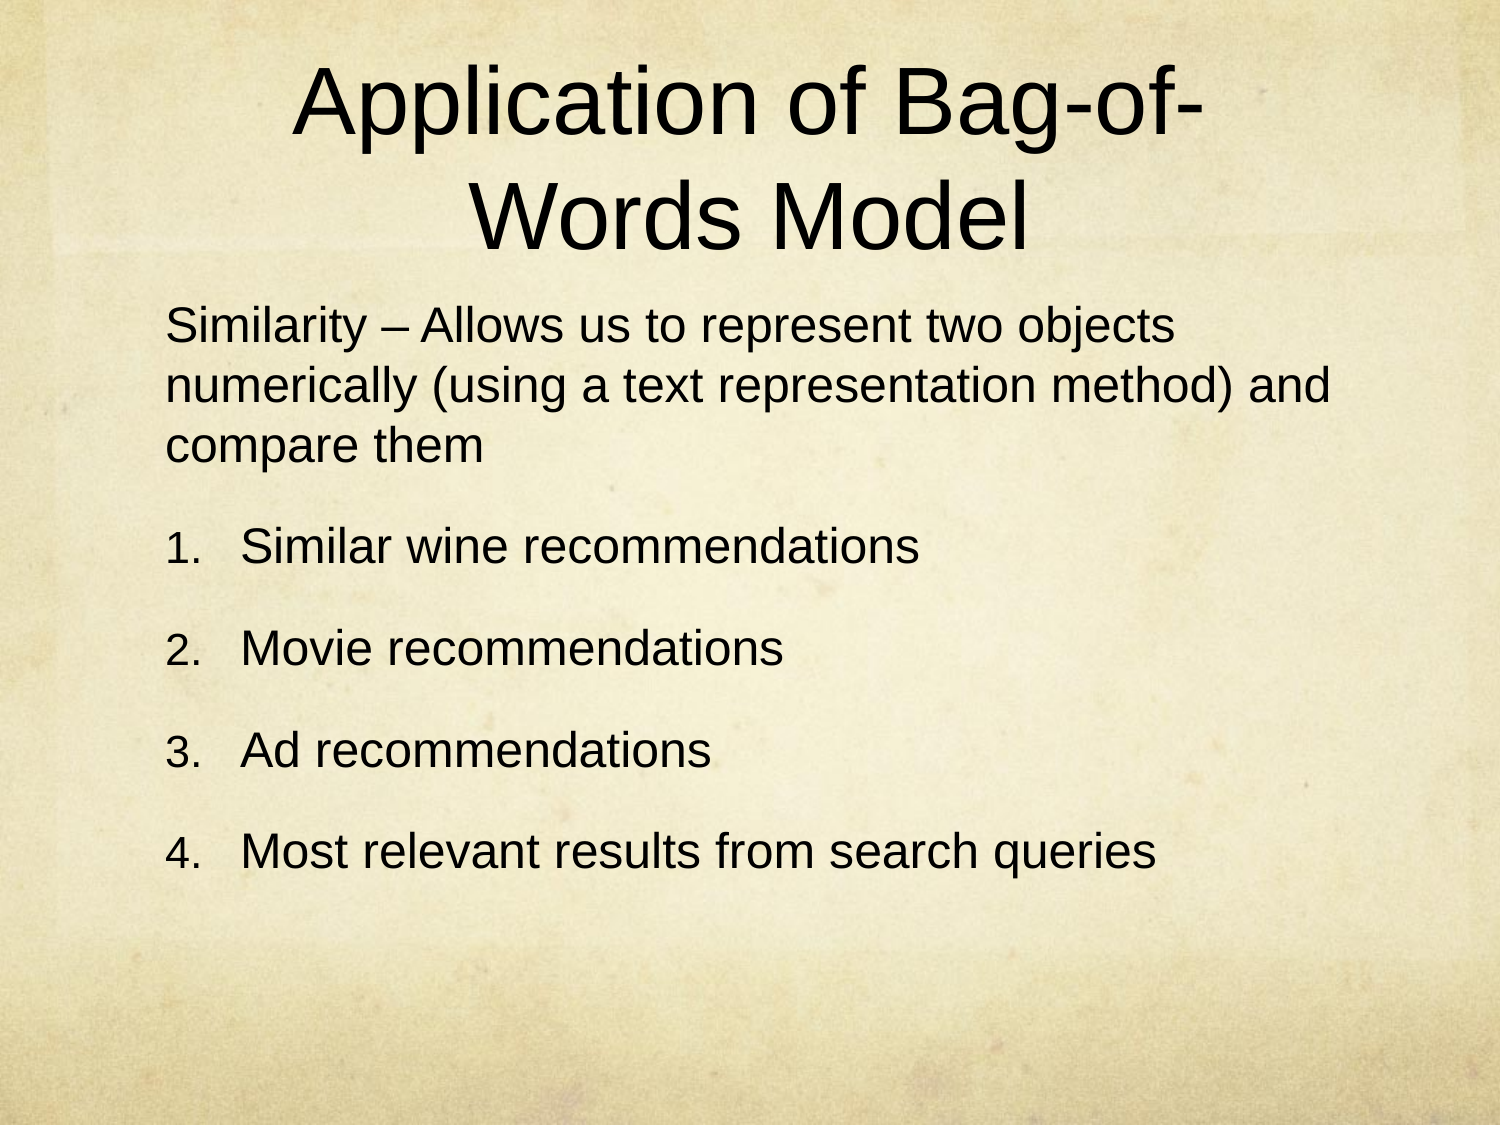

# Application of Bag-of-Words Model
Similarity – Allows us to represent two objects numerically (using a text representation method) and compare them
Similar wine recommendations
Movie recommendations
Ad recommendations
Most relevant results from search queries